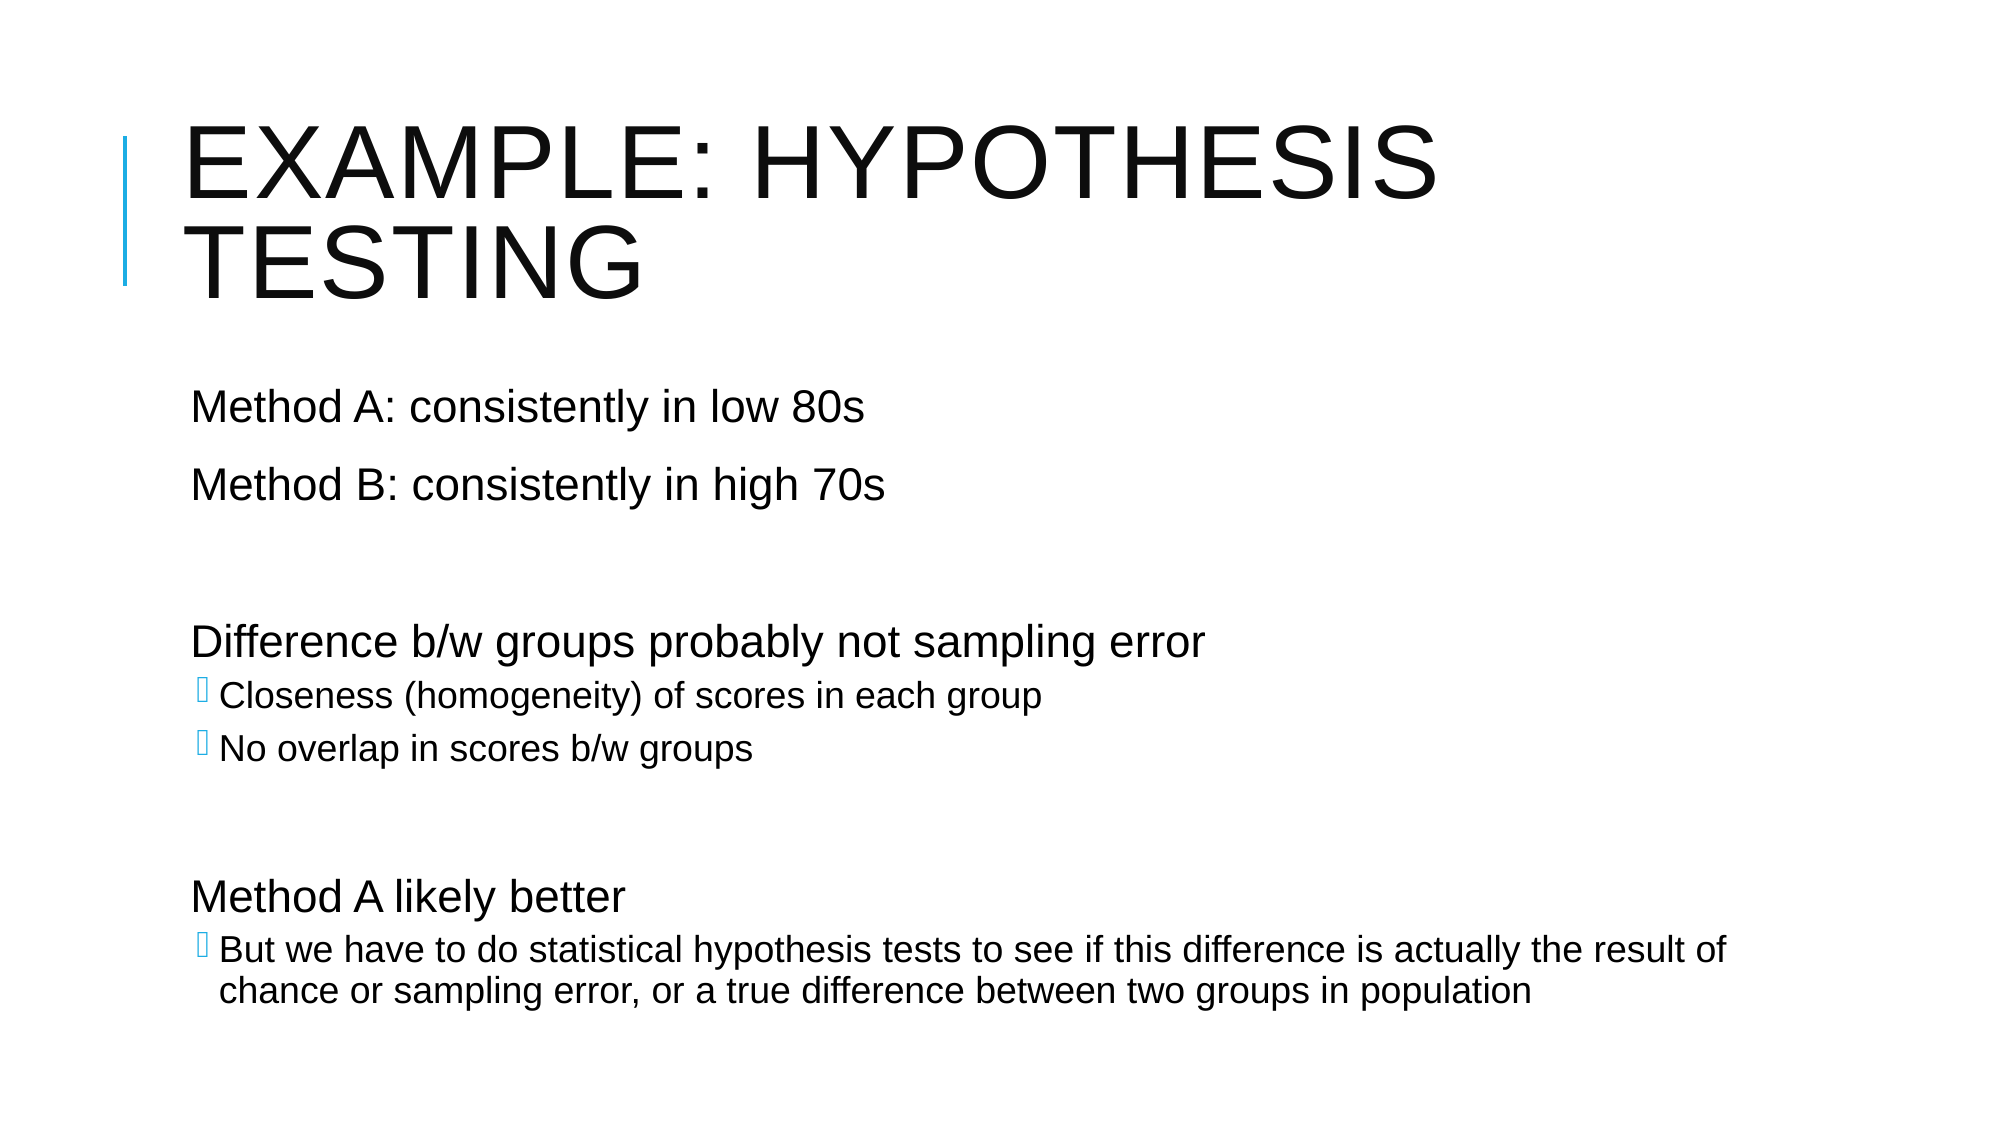

# Example: Hypothesis Testing
Method A: consistently in low 80s
Method B: consistently in high 70s

Difference b/w groups probably not sampling error
Closeness (homogeneity) of scores in each group
No overlap in scores b/w groups

Method A likely better
But we have to do statistical hypothesis tests to see if this difference is actually the result of chance or sampling error, or a true difference between two groups in population